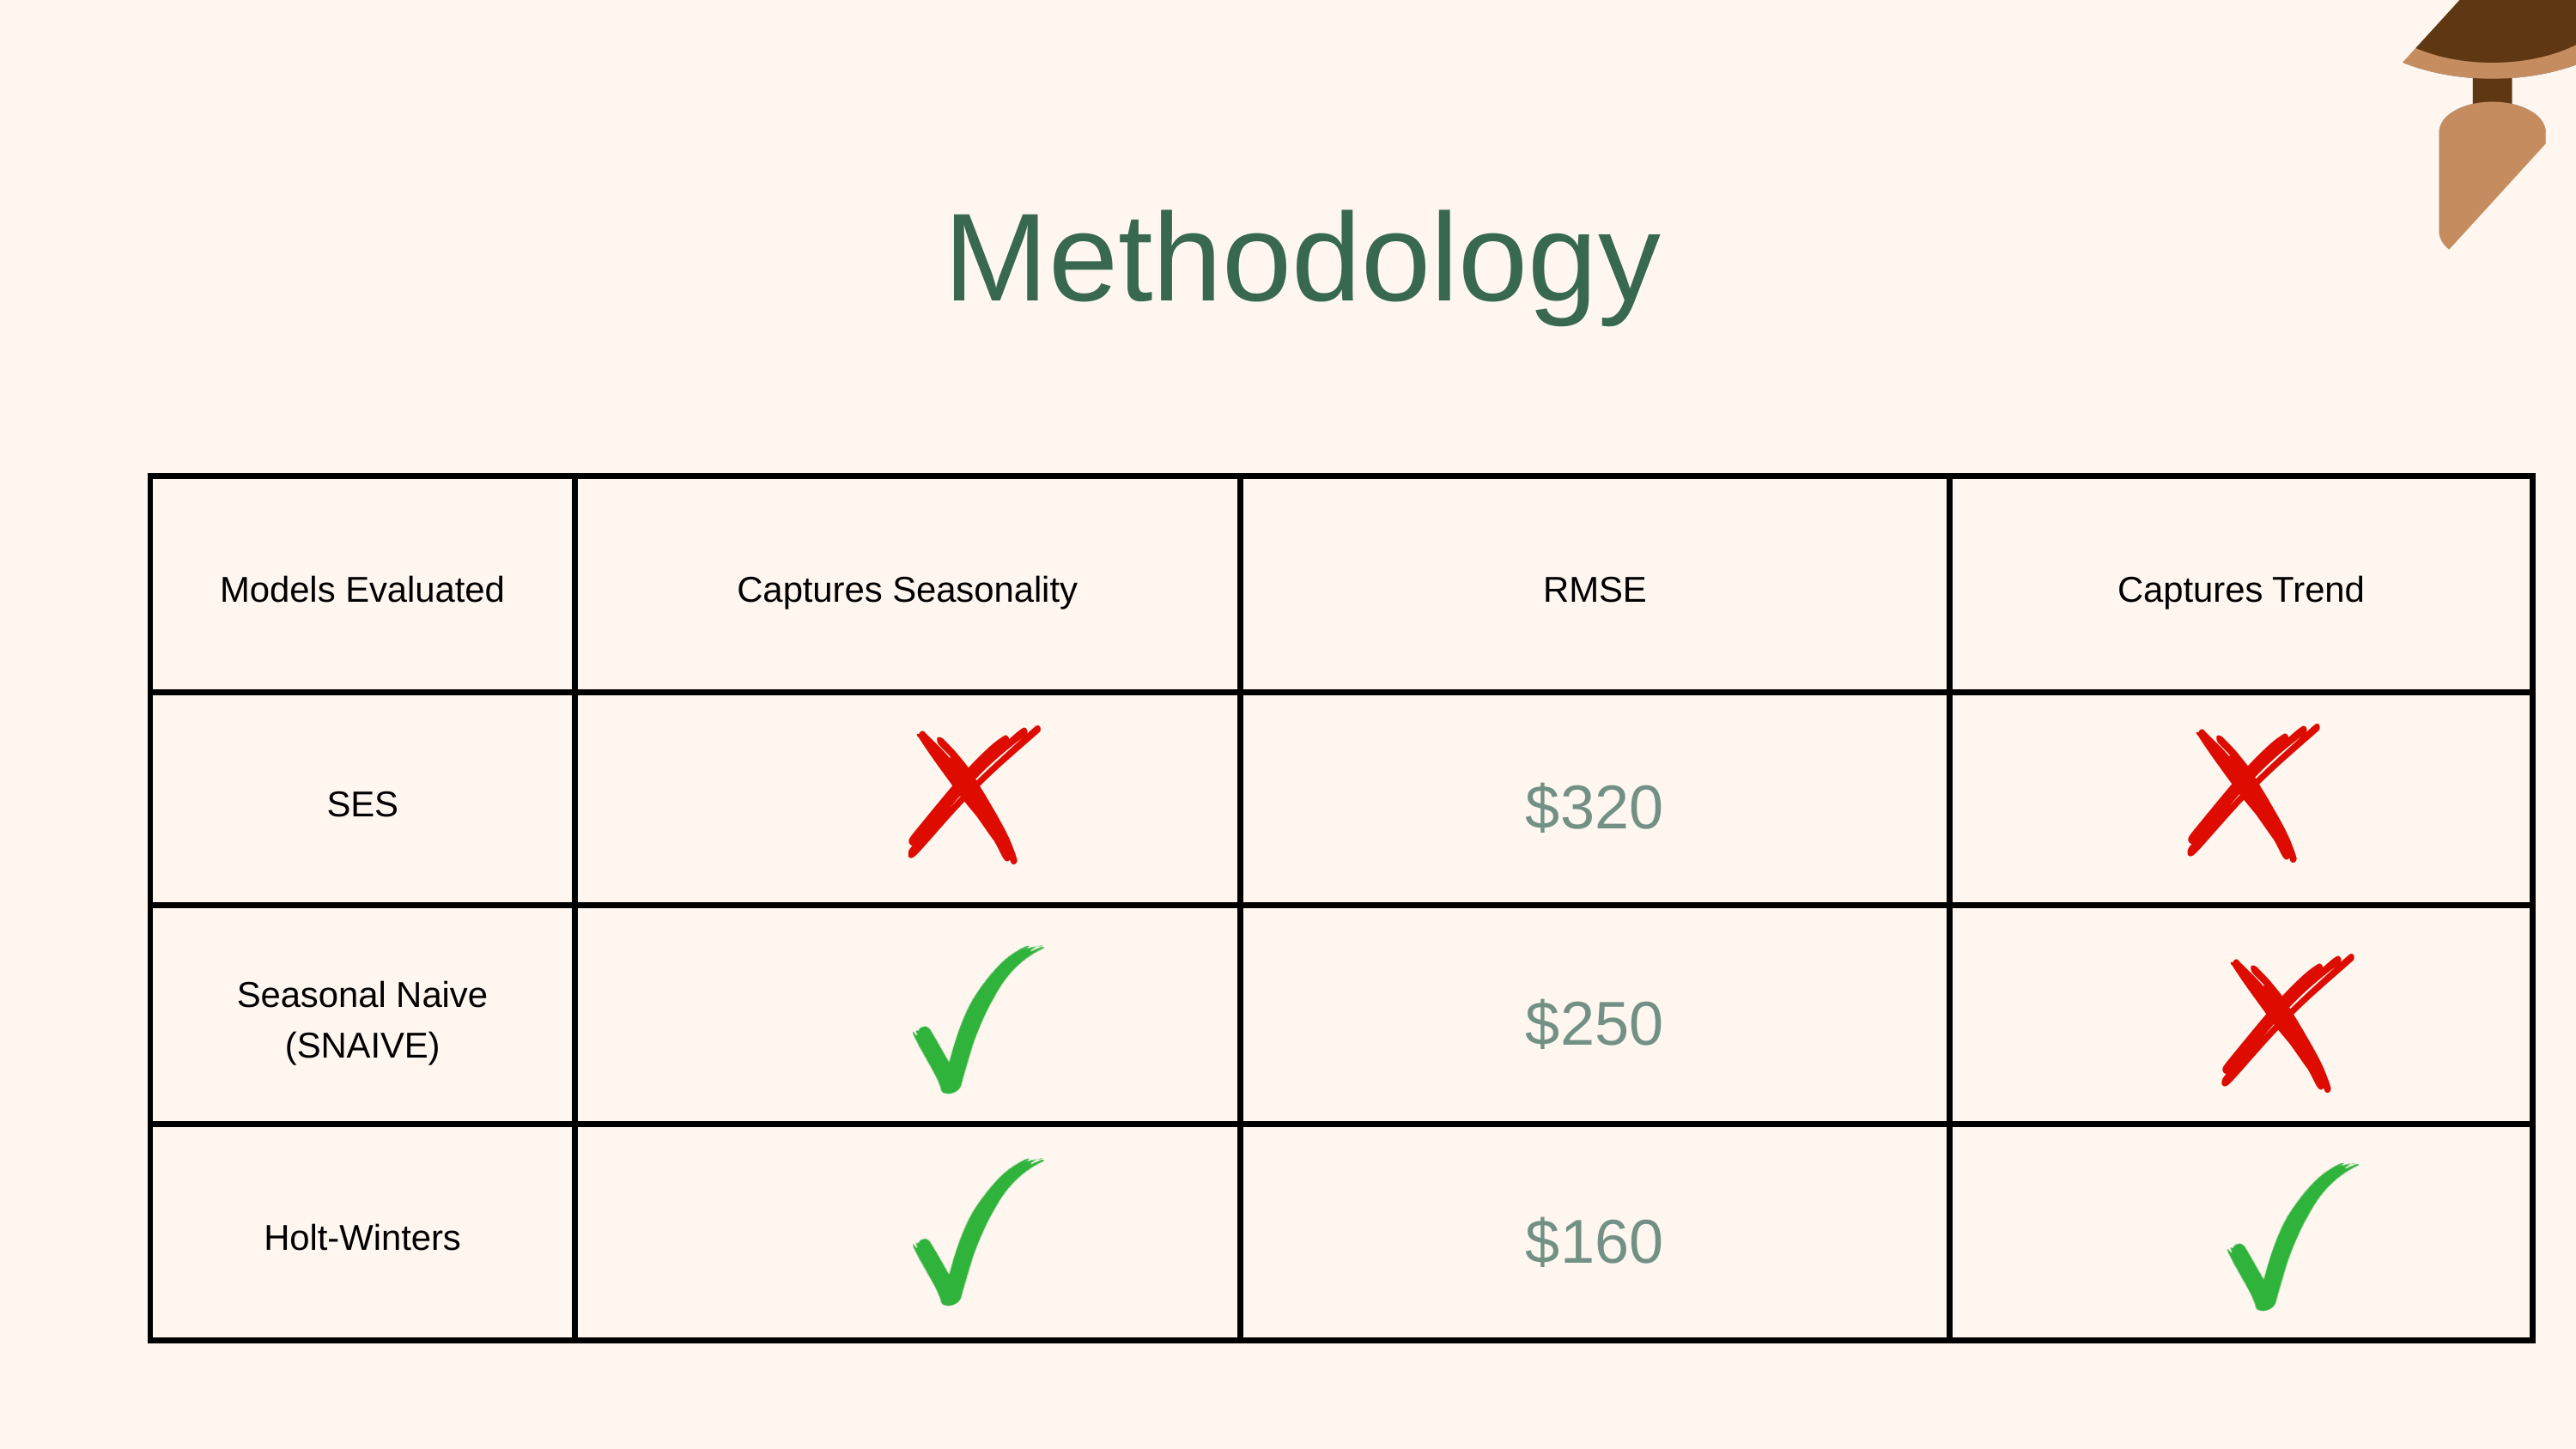

Methodology
| Models Evaluated | Captures Seasonality | RMSE | Captures Trend |
| --- | --- | --- | --- |
| SES |  | $320 |  |
| Seasonal Naive (SNAIVE) |  | $250 |  |
| Holt-Winters |  | $160 |  |